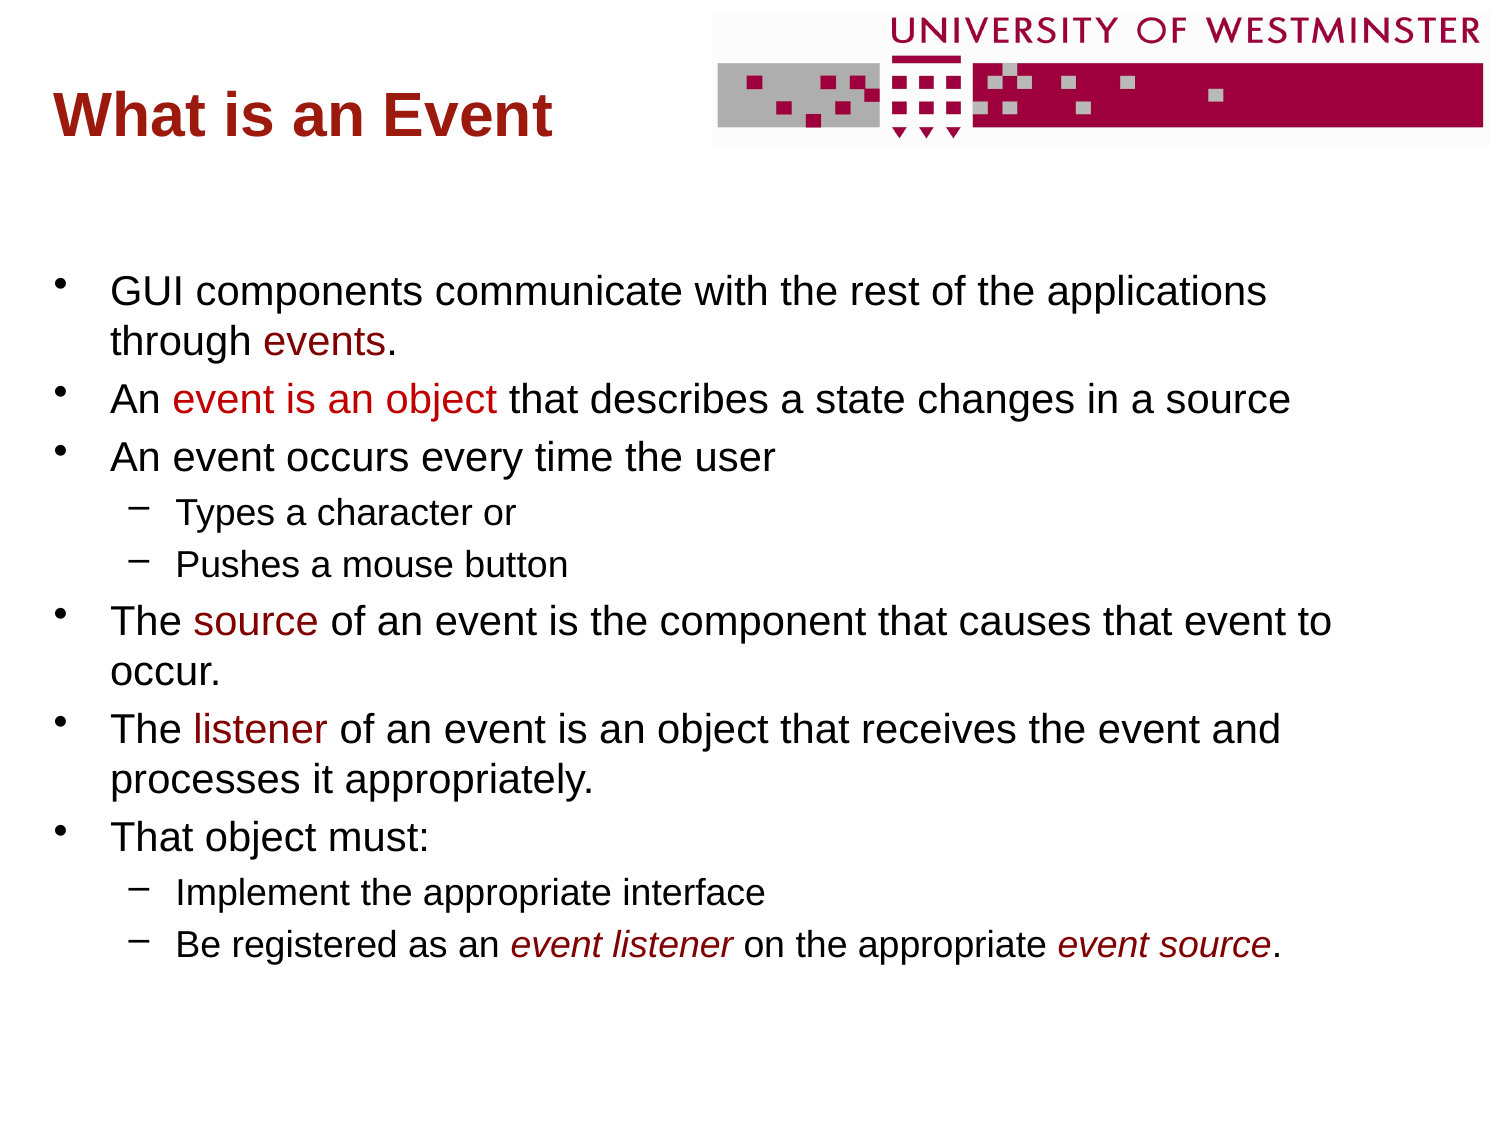

# What is an Event
GUI components communicate with the rest of the applications through events.
An event is an object that describes a state changes in a source
An event occurs every time the user
Types a character or
Pushes a mouse button
The source of an event is the component that causes that event to occur.
The listener of an event is an object that receives the event and processes it appropriately.
That object must:
Implement the appropriate interface
Be registered as an event listener on the appropriate event source.